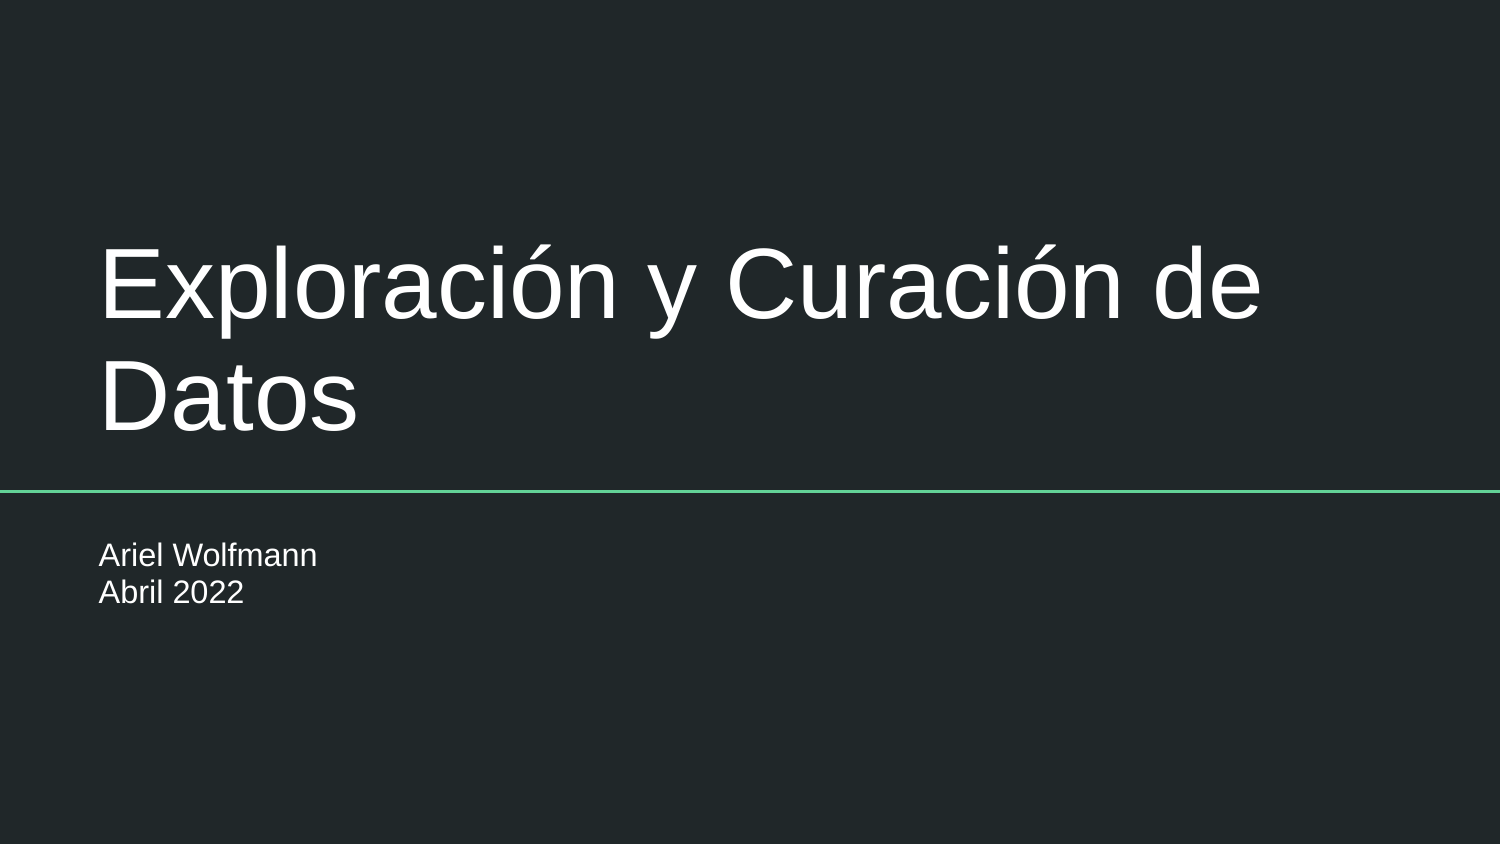

# Exploración y Curación de Datos
Ariel Wolfmann
Abril 2022